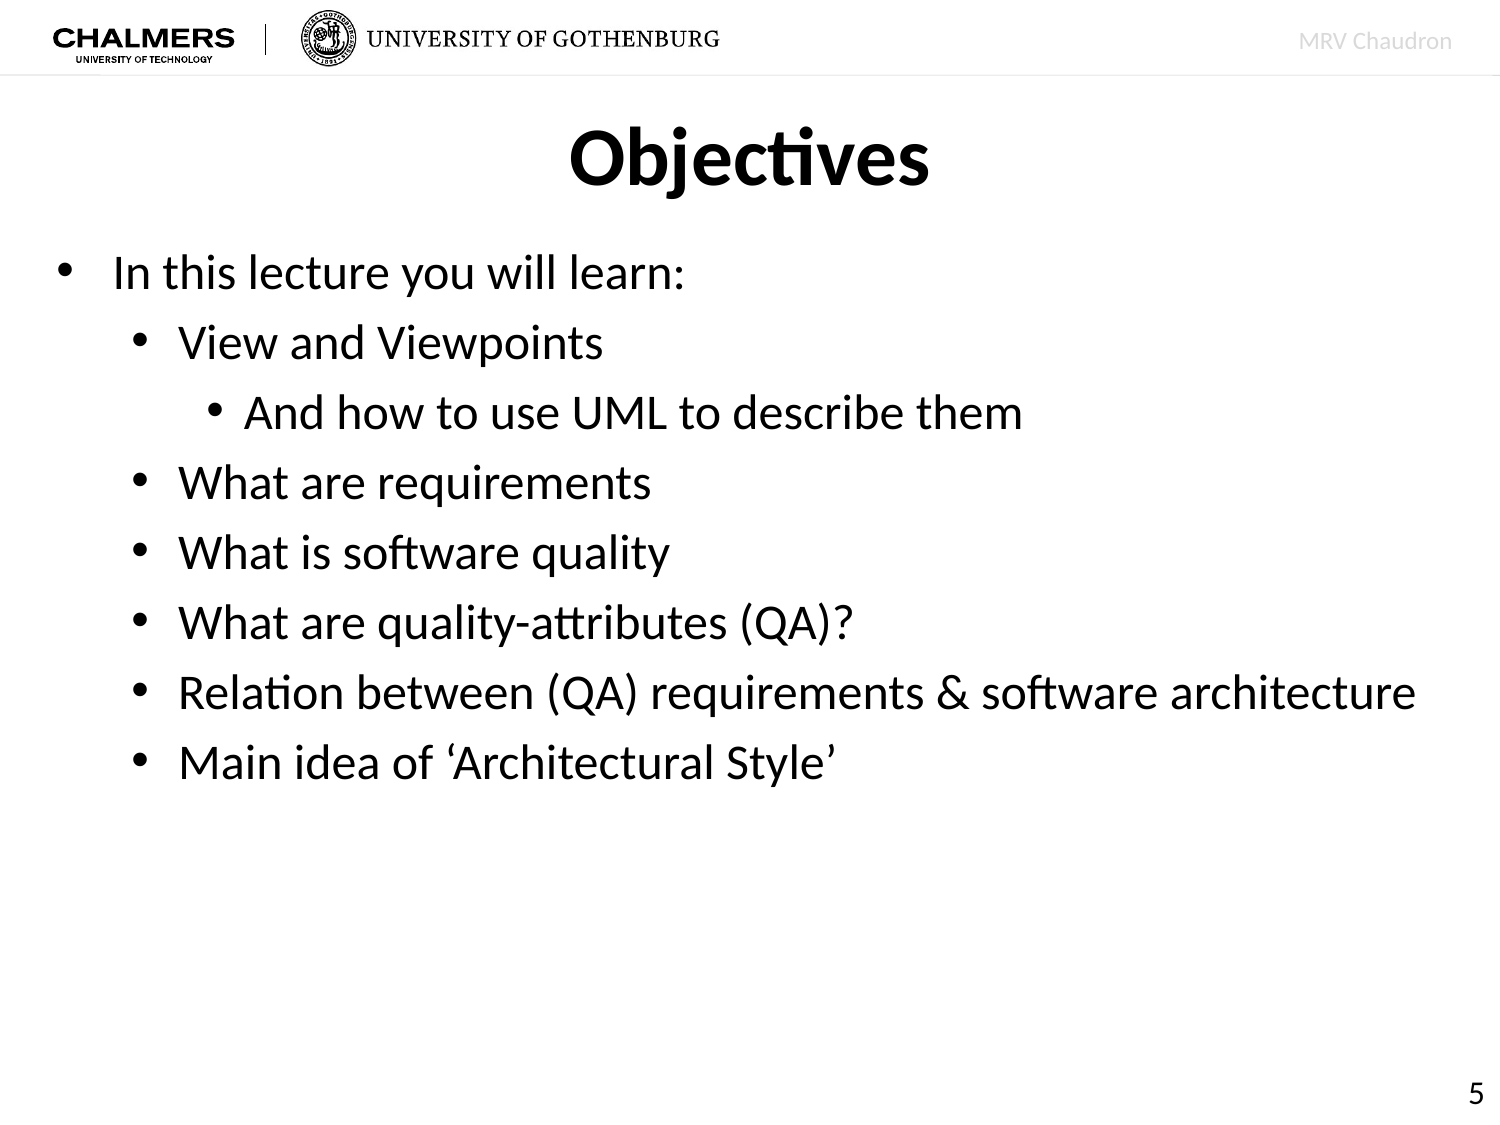

# Objectives
In this lecture you will learn:
View and Viewpoints
And how to use UML to describe them
What are requirements
What is software quality
What are quality-attributes (QA)?
Relation between (QA) requirements & software architecture
Main idea of ‘Architectural Style’
5